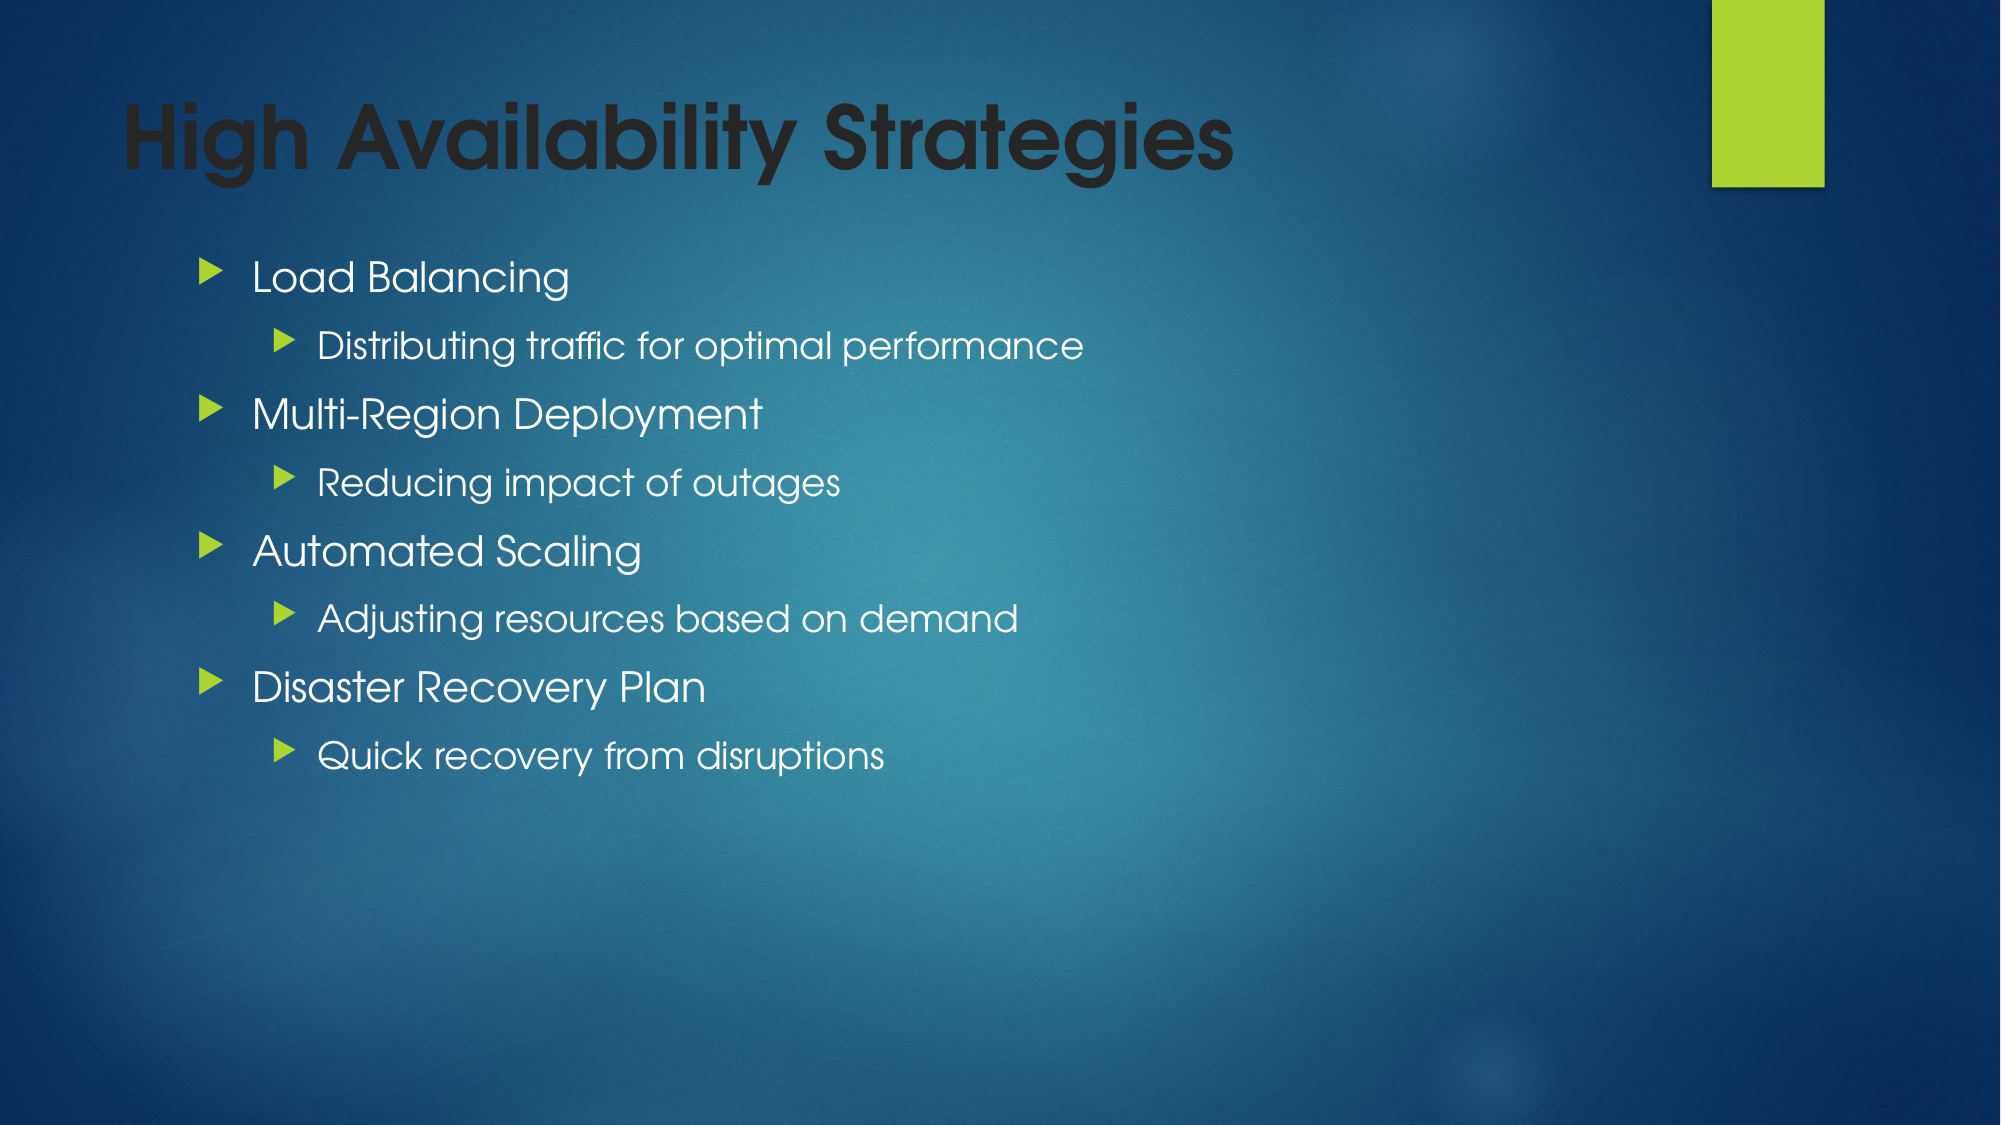

# High Availability Strategies
Load Balancing
Distributing traffic for optimal performance
Multi-Region Deployment
Reducing impact of outages
Automated Scaling
Adjusting resources based on demand
Disaster Recovery Plan
Quick recovery from disruptions